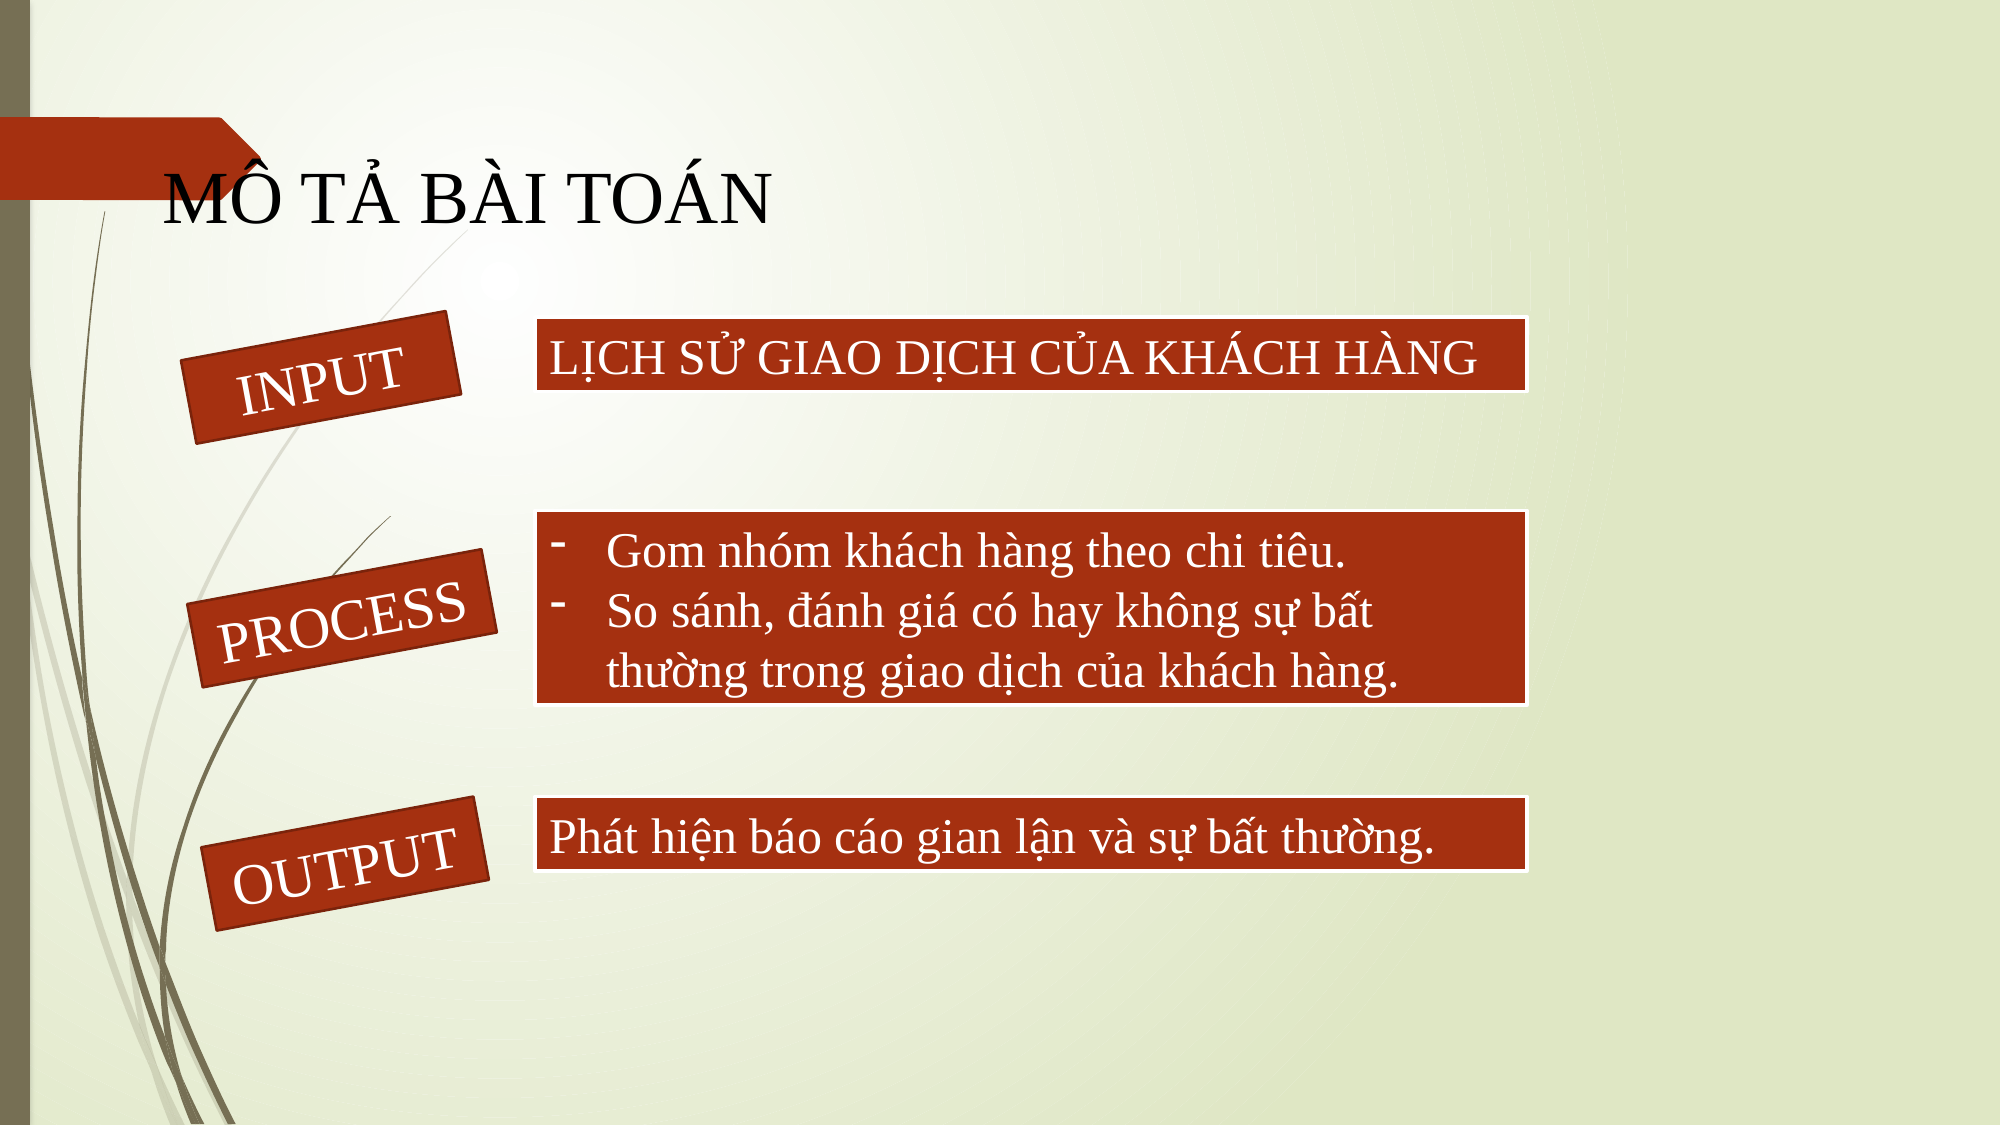

MÔ TẢ BÀI TOÁN
LỊCH SỬ GIAO DỊCH CỦA KHÁCH HÀNG
INPUT
Gom nhóm khách hàng theo chi tiêu.
So sánh, đánh giá có hay không sự bất thường trong giao dịch của khách hàng.
PROCESS
Phát hiện báo cáo gian lận và sự bất thường.
OUTPUT